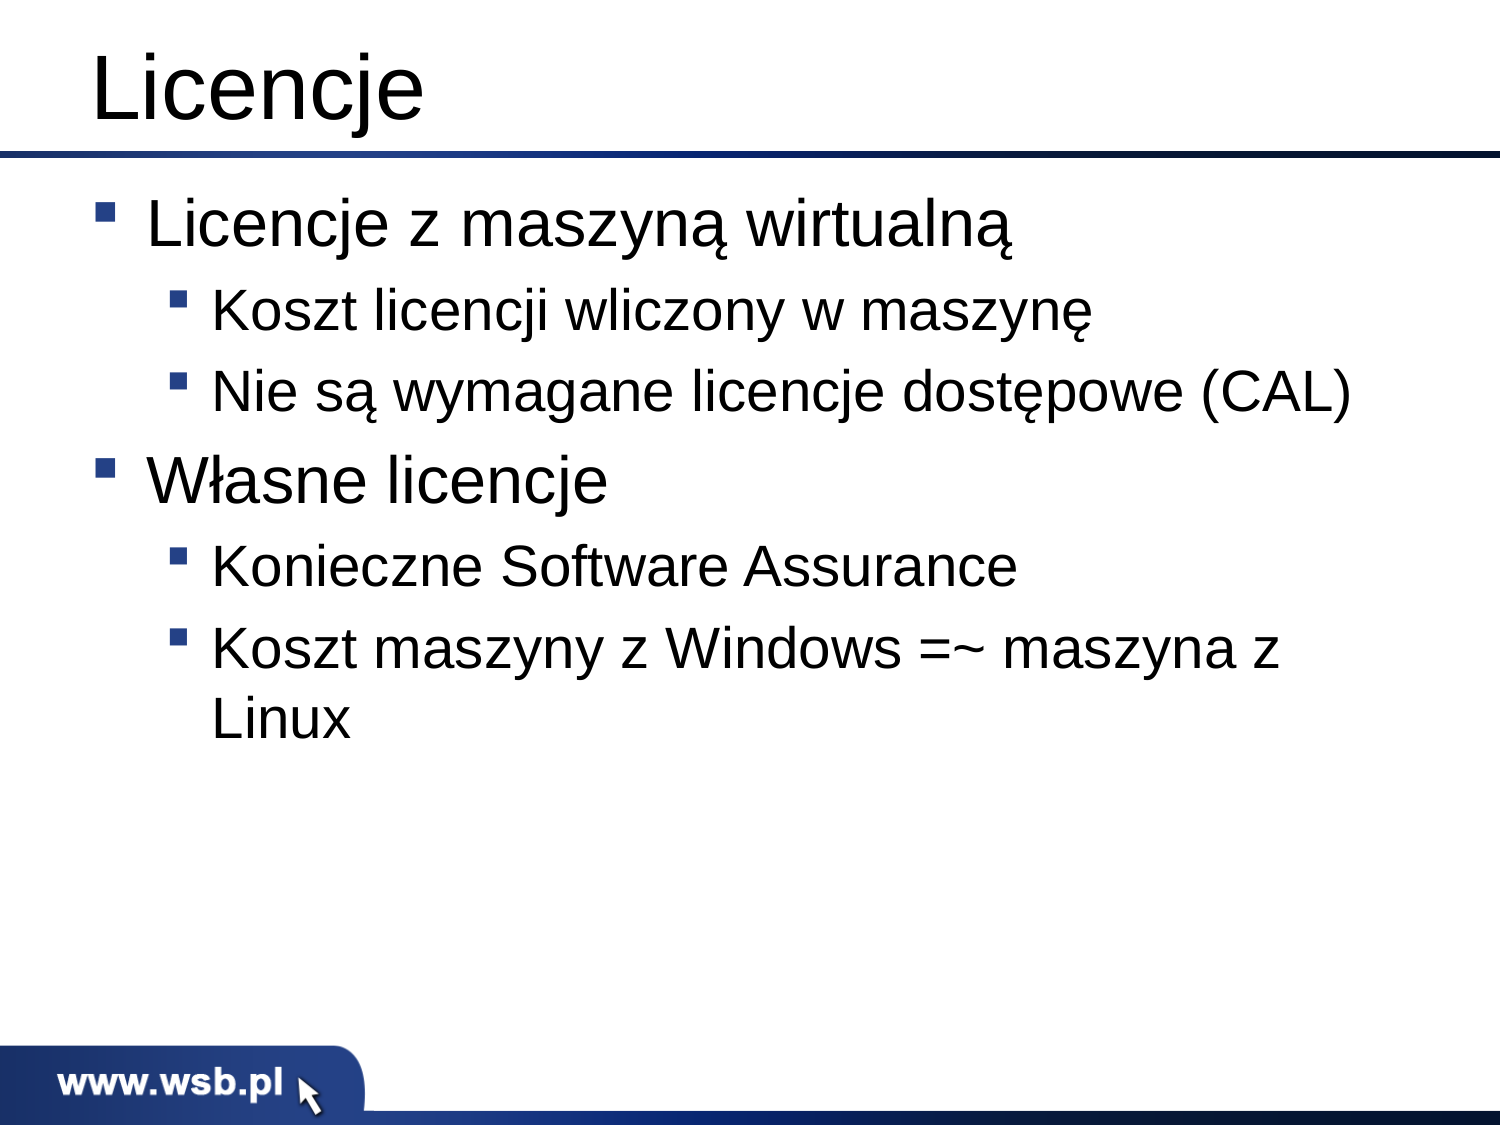

# Licencje
Licencje z maszyną wirtualną
Koszt licencji wliczony w maszynę
Nie są wymagane licencje dostępowe (CAL)
Własne licencje
Konieczne Software Assurance
Koszt maszyny z Windows =~ maszyna z Linux